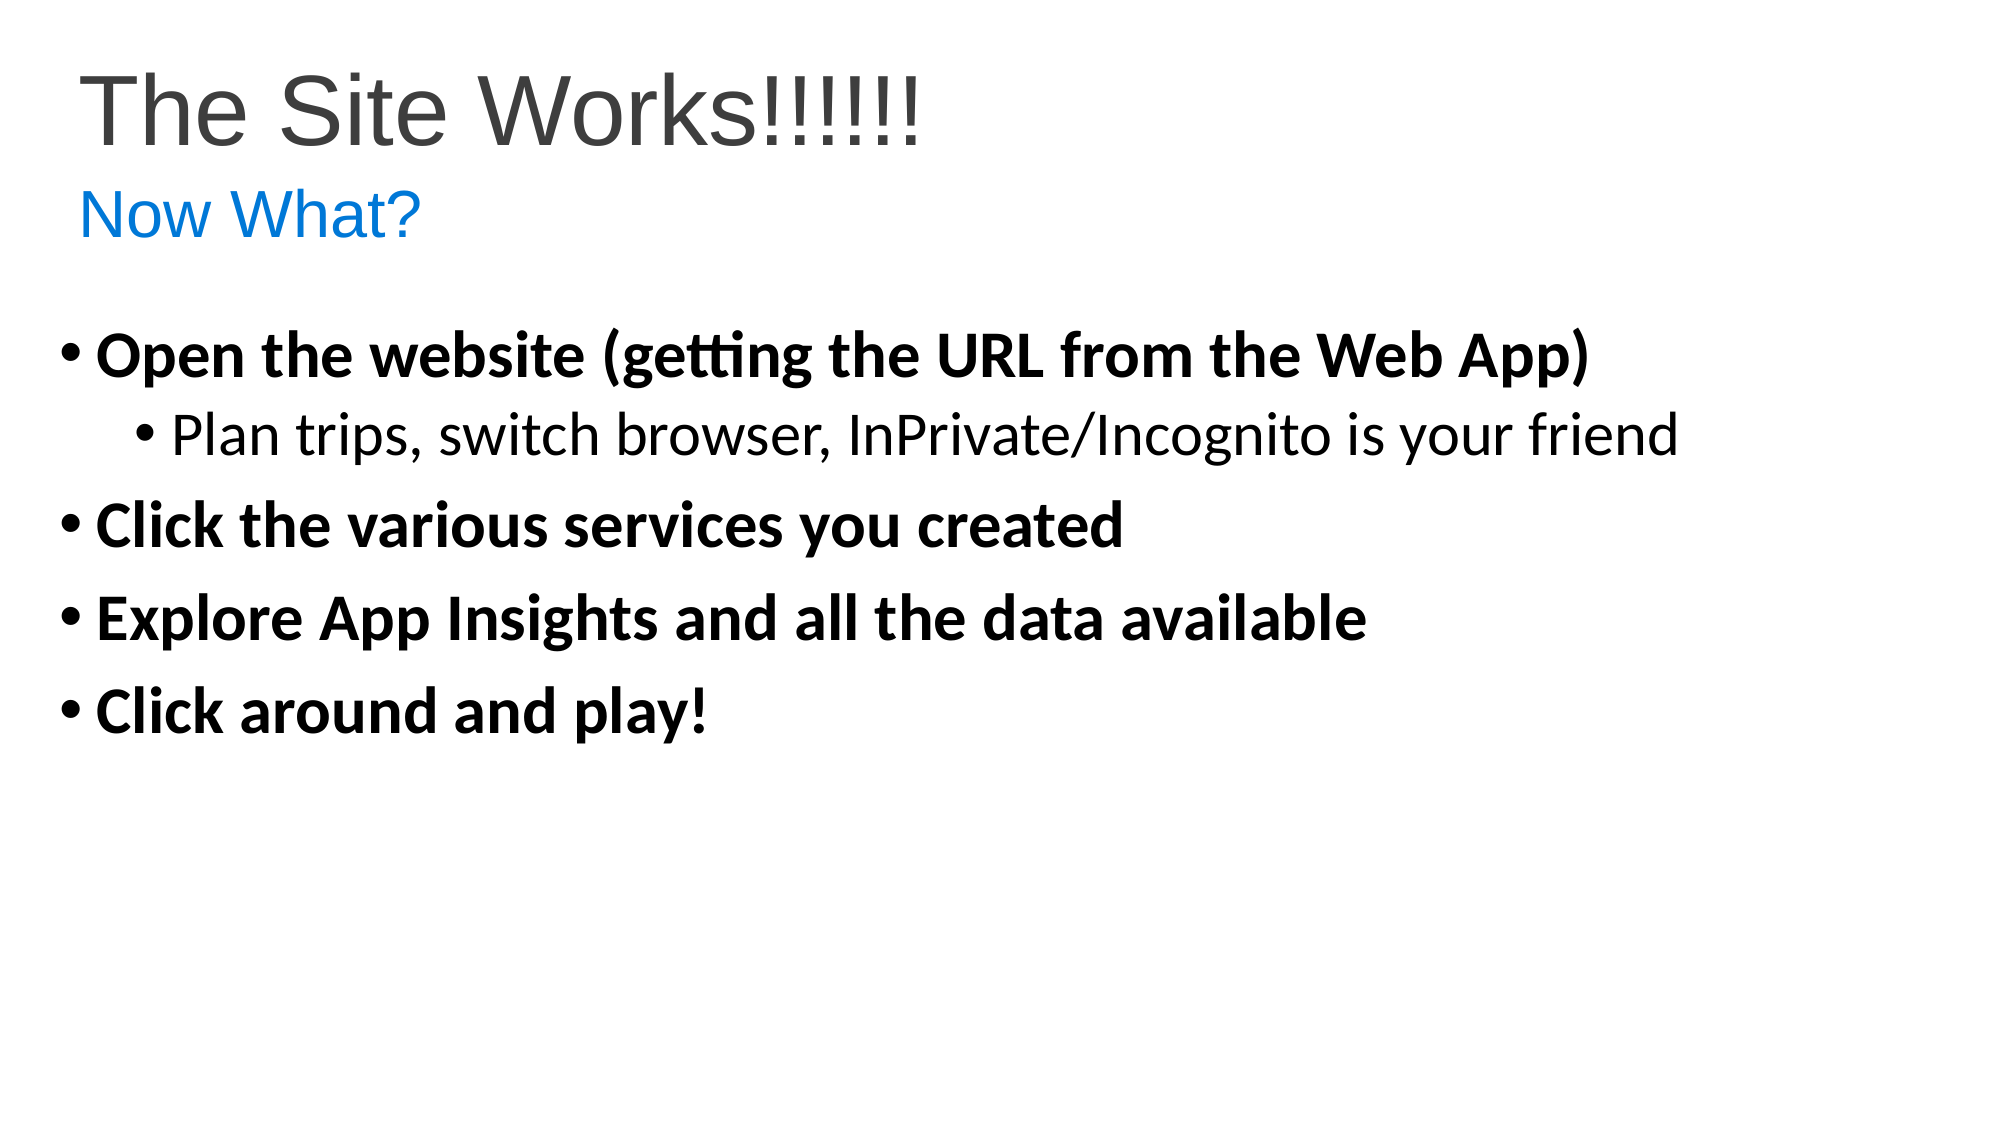

The Site Works!!!!!!
Now What?
Open the website (getting the URL from the Web App)
Plan trips, switch browser, InPrivate/Incognito is your friend
Click the various services you created
Explore App Insights and all the data available
Click around and play!